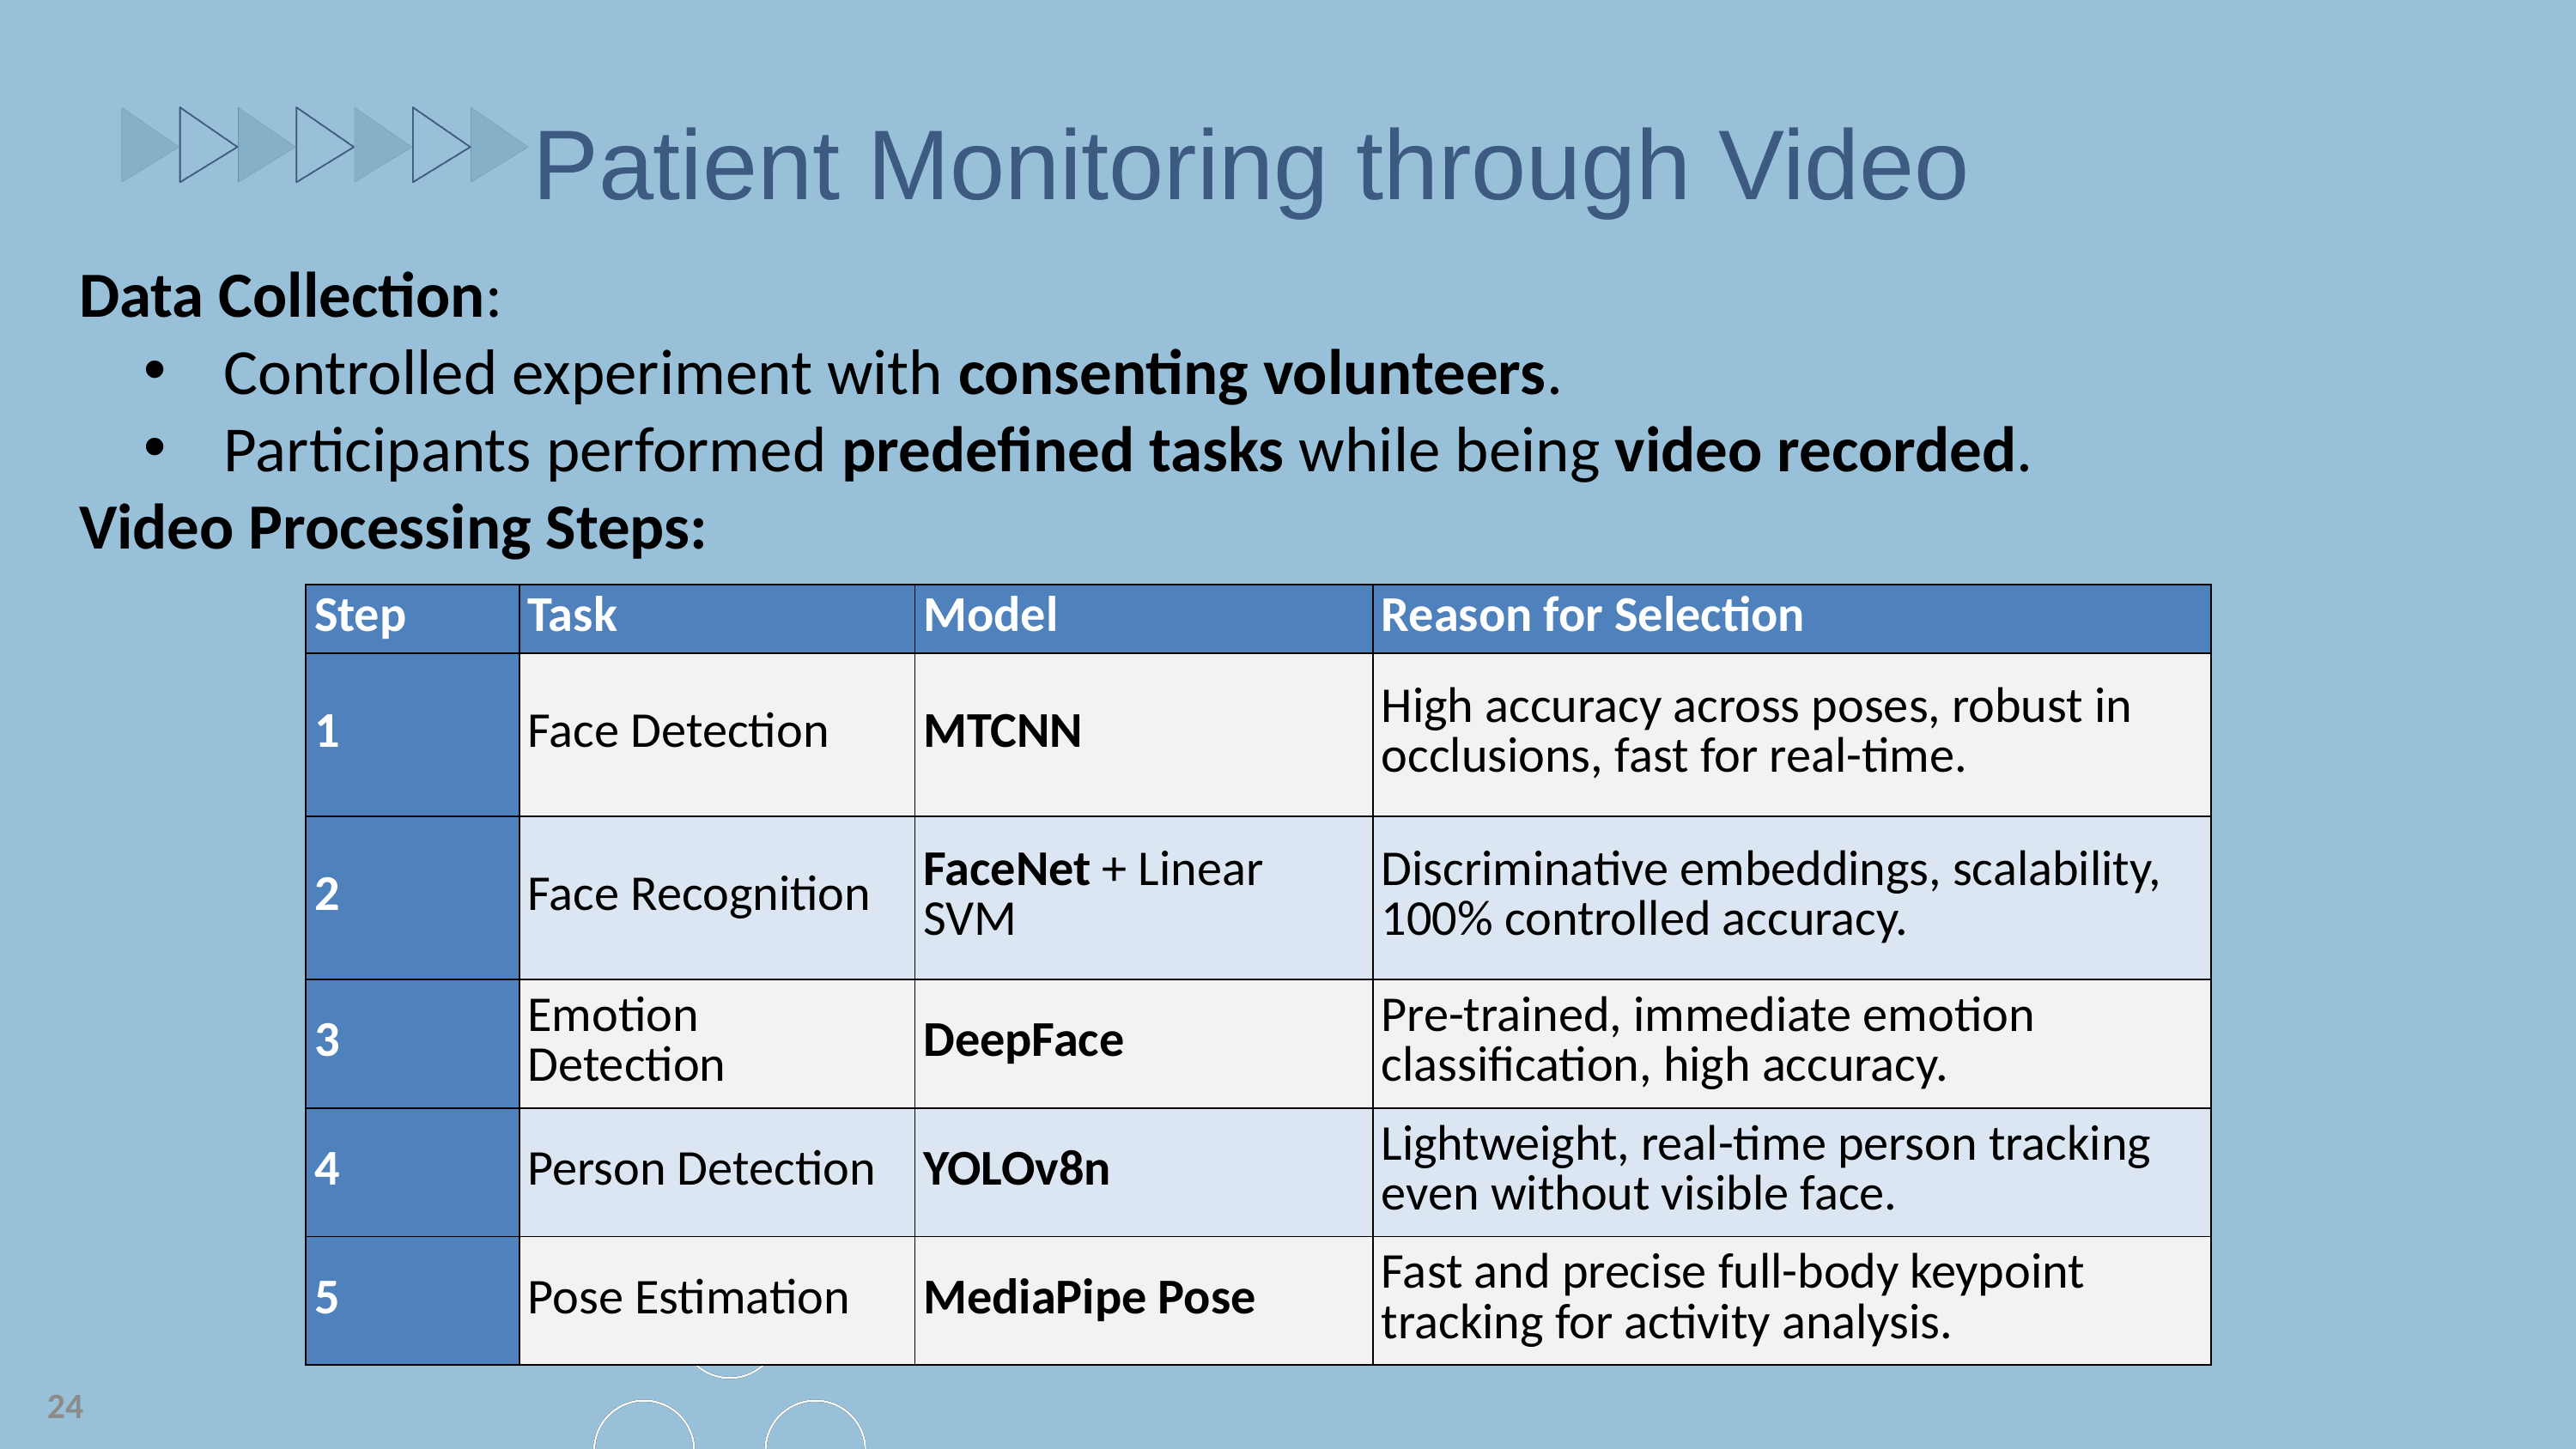

Patient Monitoring through Video

Data Collection:
Controlled experiment with consenting volunteers.
Participants performed predefined tasks while being video recorded.
Video Processing Steps:
| Step | Task | Model | Reason for Selection |
| --- | --- | --- | --- |
| 1 | Face Detection | MTCNN | High accuracy across poses, robust in occlusions, fast for real-time. |
| 2 | Face Recognition | FaceNet + Linear SVM | Discriminative embeddings, scalability, 100% controlled accuracy. |
| 3 | Emotion Detection | DeepFace | Pre-trained, immediate emotion classification, high accuracy. |
| 4 | Person Detection | YOLOv8n | Lightweight, real-time person tracking even without visible face. |
| 5 | Pose Estimation | MediaPipe Pose | Fast and precise full-body keypoint tracking for activity analysis. |

24